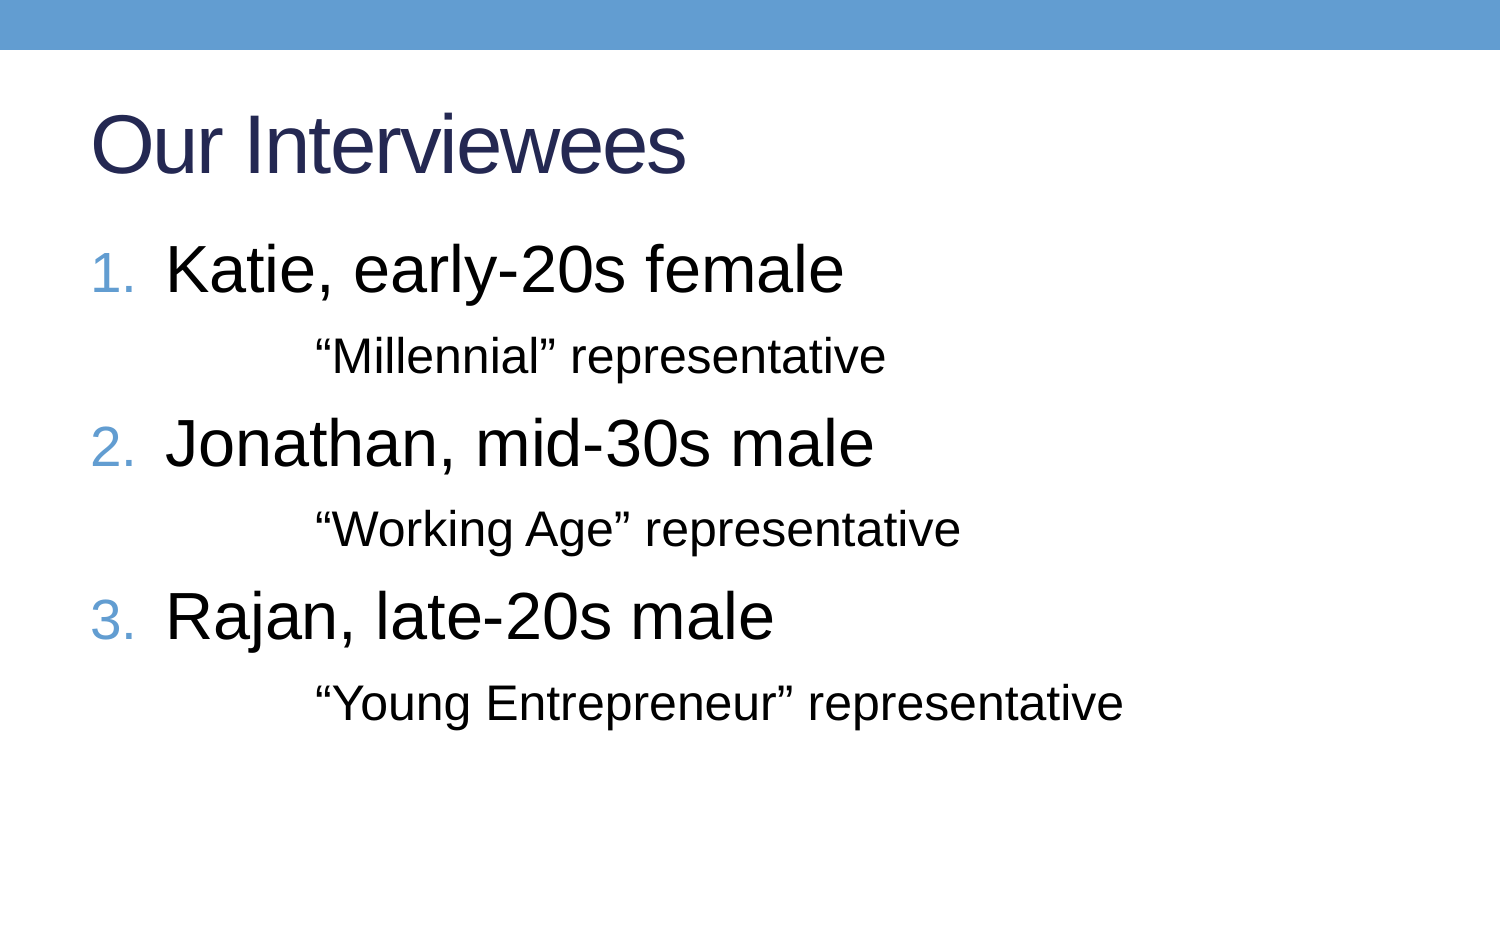

# Our Interviewees
Katie, early-20s female
 	“Millennial” representative
Jonathan, mid-30s male
	“Working Age” representative
Rajan, late-20s male
	“Young Entrepreneur” representative